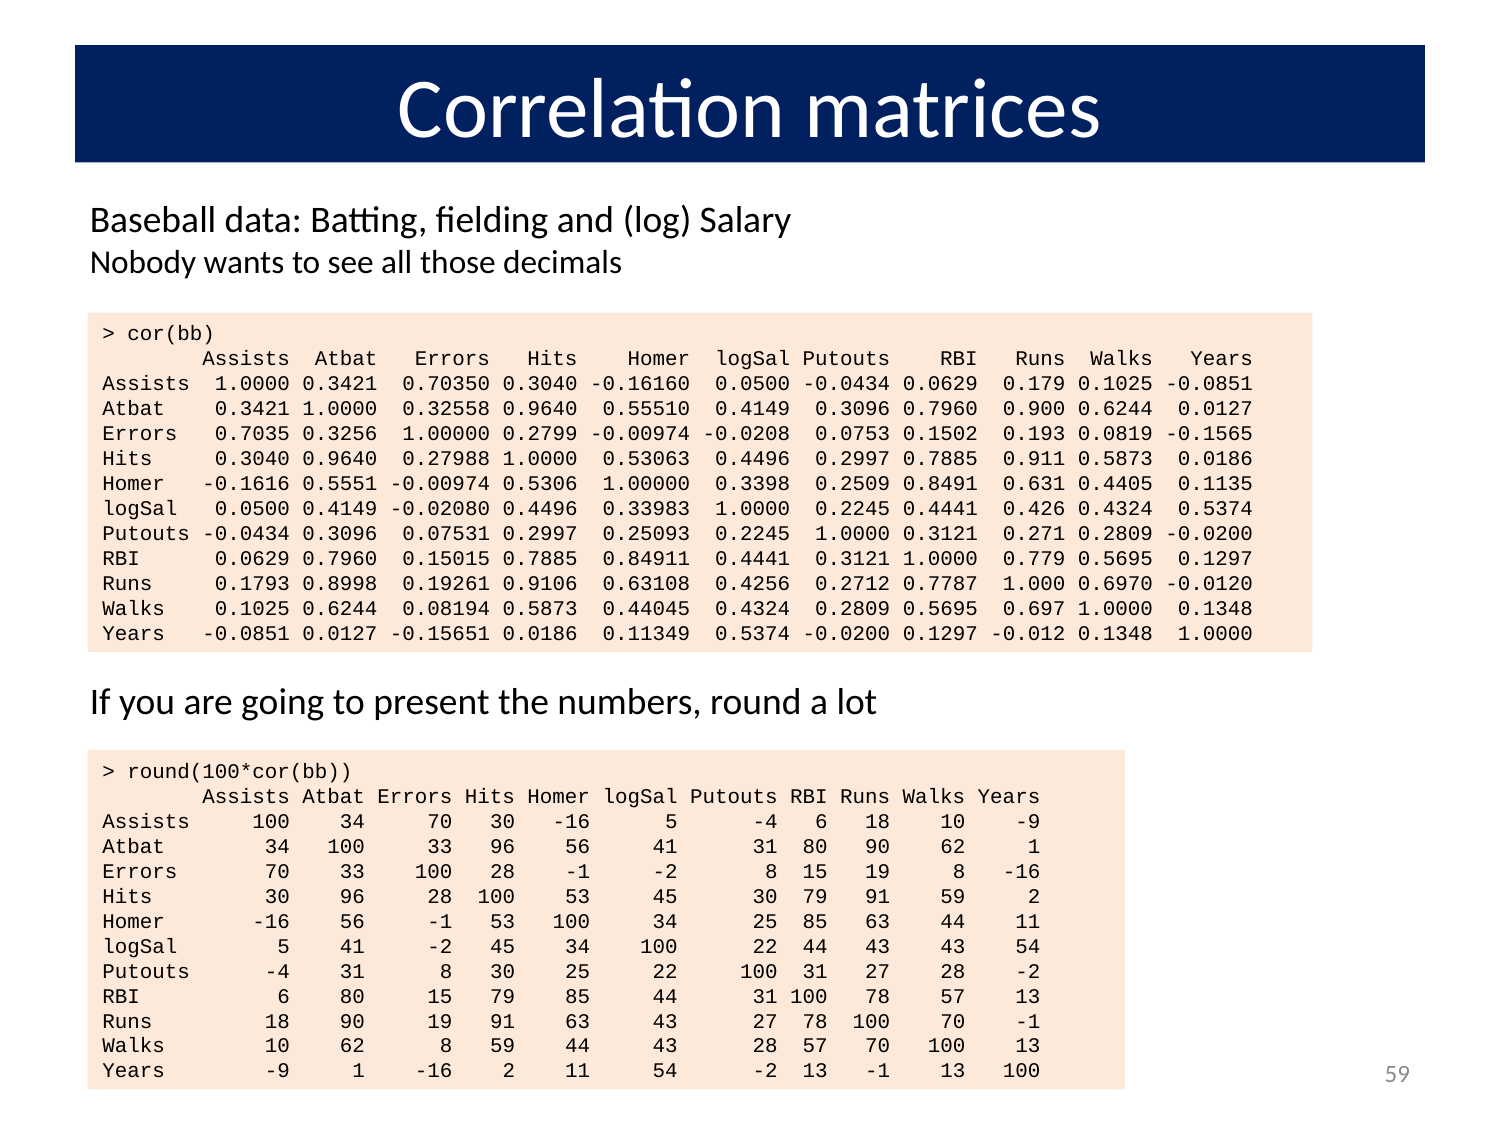

# Correlation matrices
Baseball data: Batting, fielding and (log) Salary
Nobody wants to see all those decimals
> cor(bb)
        Assists  Atbat   Errors   Hits    Homer  logSal Putouts    RBI   Runs  Walks   Years
Assists  1.0000 0.3421  0.70350 0.3040 -0.16160  0.0500 -0.0434 0.0629  0.179 0.1025 -0.0851
Atbat    0.3421 1.0000  0.32558 0.9640  0.55510  0.4149  0.3096 0.7960  0.900 0.6244  0.0127
Errors   0.7035 0.3256  1.00000 0.2799 -0.00974 -0.0208  0.0753 0.1502  0.193 0.0819 -0.1565
Hits     0.3040 0.9640  0.27988 1.0000  0.53063  0.4496  0.2997 0.7885  0.911 0.5873  0.0186
Homer   -0.1616 0.5551 -0.00974 0.5306  1.00000  0.3398  0.2509 0.8491  0.631 0.4405  0.1135
logSal   0.0500 0.4149 -0.02080 0.4496  0.33983  1.0000  0.2245 0.4441  0.426 0.4324  0.5374
Putouts -0.0434 0.3096  0.07531 0.2997  0.25093  0.2245  1.0000 0.3121  0.271 0.2809 -0.0200
RBI      0.0629 0.7960  0.15015 0.7885  0.84911  0.4441  0.3121 1.0000  0.779 0.5695  0.1297
Runs     0.1793 0.8998  0.19261 0.9106  0.63108  0.4256  0.2712 0.7787  1.000 0.6970 -0.0120
Walks    0.1025 0.6244  0.08194 0.5873  0.44045  0.4324  0.2809 0.5695  0.697 1.0000  0.1348
Years   -0.0851 0.0127 -0.15651 0.0186  0.11349  0.5374 -0.0200 0.1297 -0.012 0.1348  1.0000
If you are going to present the numbers, round a lot
> round(100*cor(bb))
        Assists Atbat Errors Hits Homer logSal Putouts RBI Runs Walks Years
Assists     100    34     70   30   -16      5      -4   6   18    10    -9
Atbat        34   100     33   96    56     41      31  80   90    62     1
Errors       70    33    100   28    -1     -2       8  15   19     8   -16
Hits         30    96     28  100    53     45      30  79   91    59     2
Homer       -16    56     -1   53   100     34      25  85   63    44    11
logSal        5    41     -2   45    34    100      22  44   43    43    54
Putouts      -4    31      8   30    25     22     100  31   27    28    -2
RBI           6    80     15   79    85     44      31 100   78    57    13
Runs         18    90     19   91    63     43      27  78  100    70    -1
Walks        10    62      8   59    44     43      28  57   70   100    13
Years        -9     1    -16    2    11     54      -2  13   -1    13   100
59